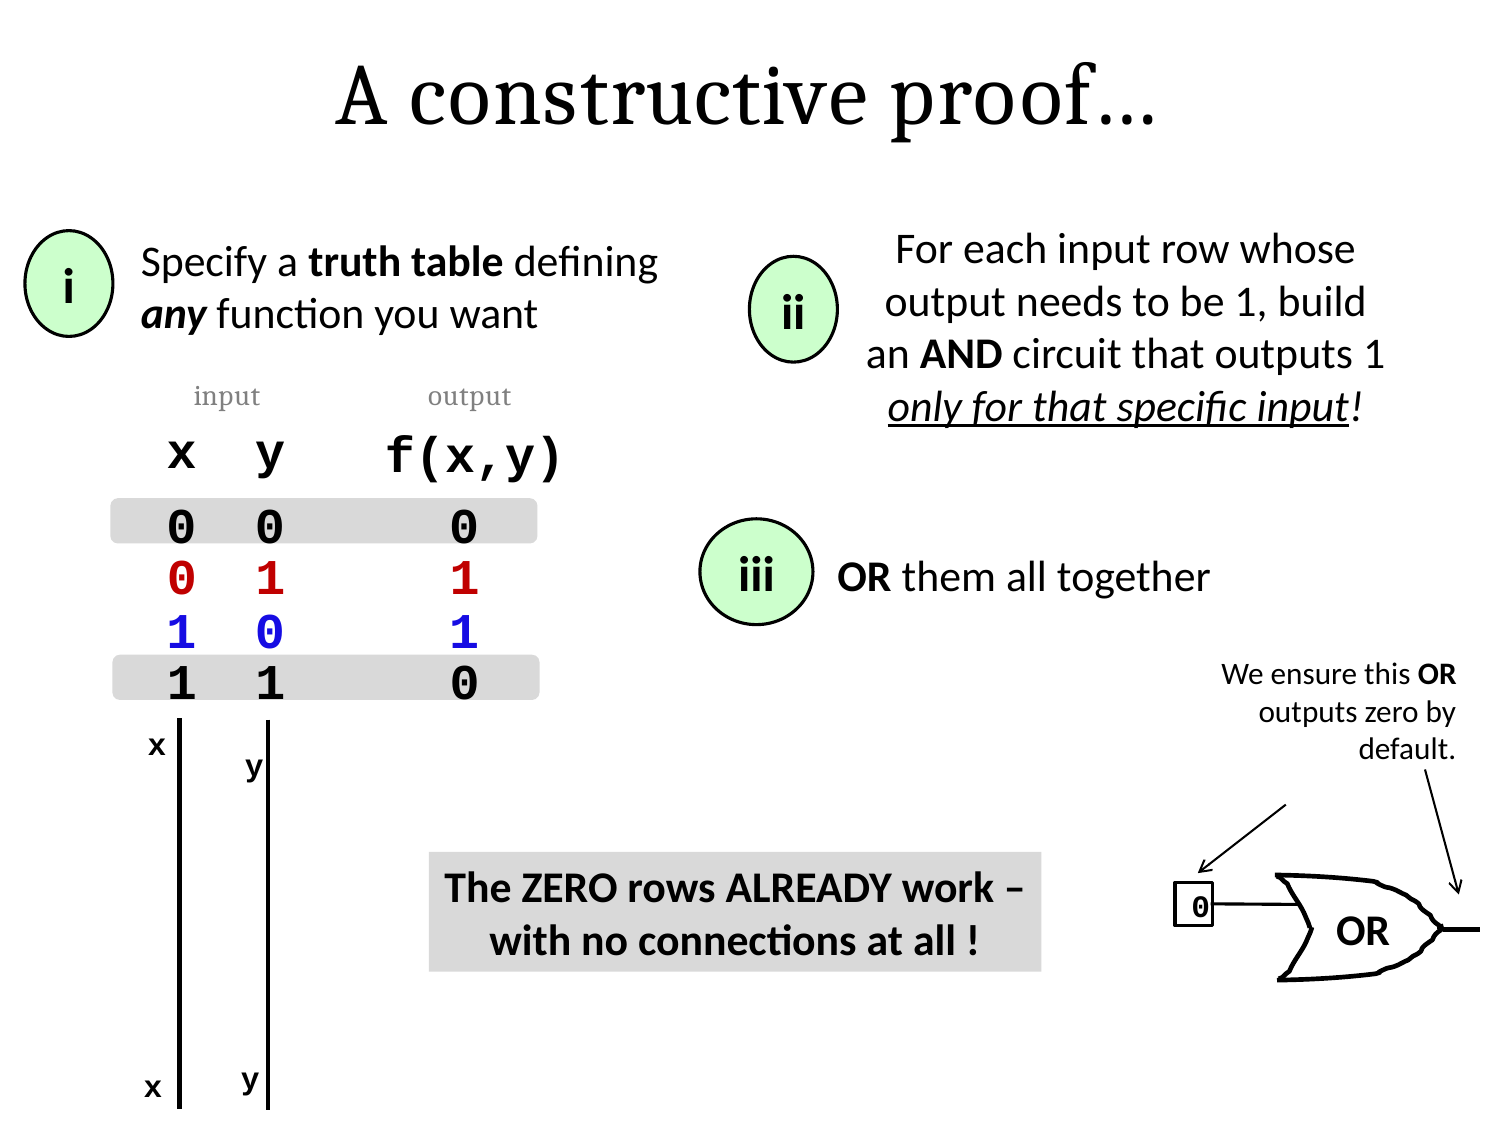

A constructive proof…
For each input row whose output needs to be 1, build an AND circuit that outputs 1 only for that specific input!
Specify a truth table defining any function you want
i
ii
input
output
x
y
f(x,y)
0
0
0

iii
0
1
1
OR them all together
1
0
1
1
1
0
We ensure this OR outputs zero by default.

x
y
The ZERO rows ALREADY work – with no connections at all !

0

OR
y
x